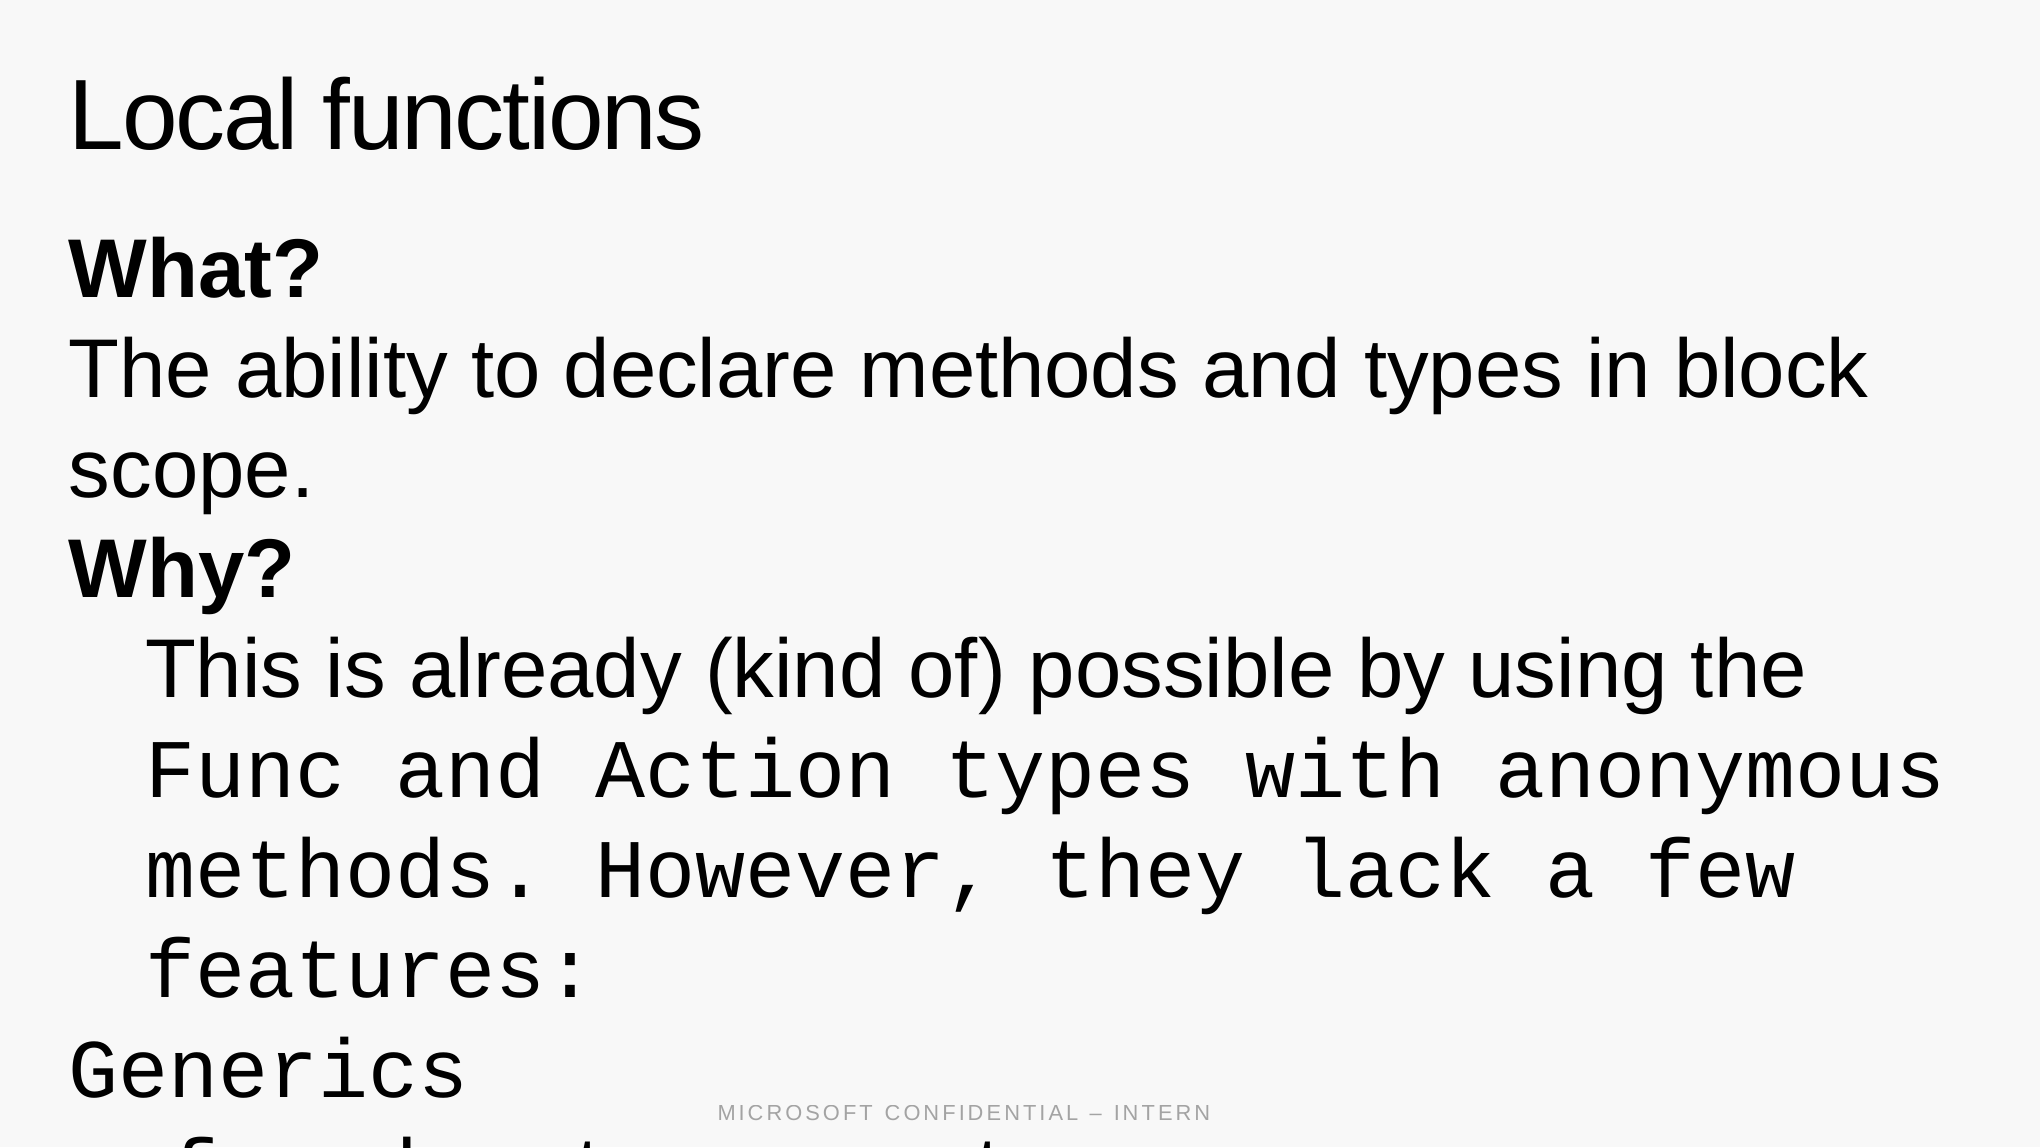

What?
The ability to declare methods and types in block scope.
Why?
This is already (kind of) possible by using the Func and Action types with anonymous methods. However, they lack a few features:
Generics
ref and out parameters
params

# Local functions